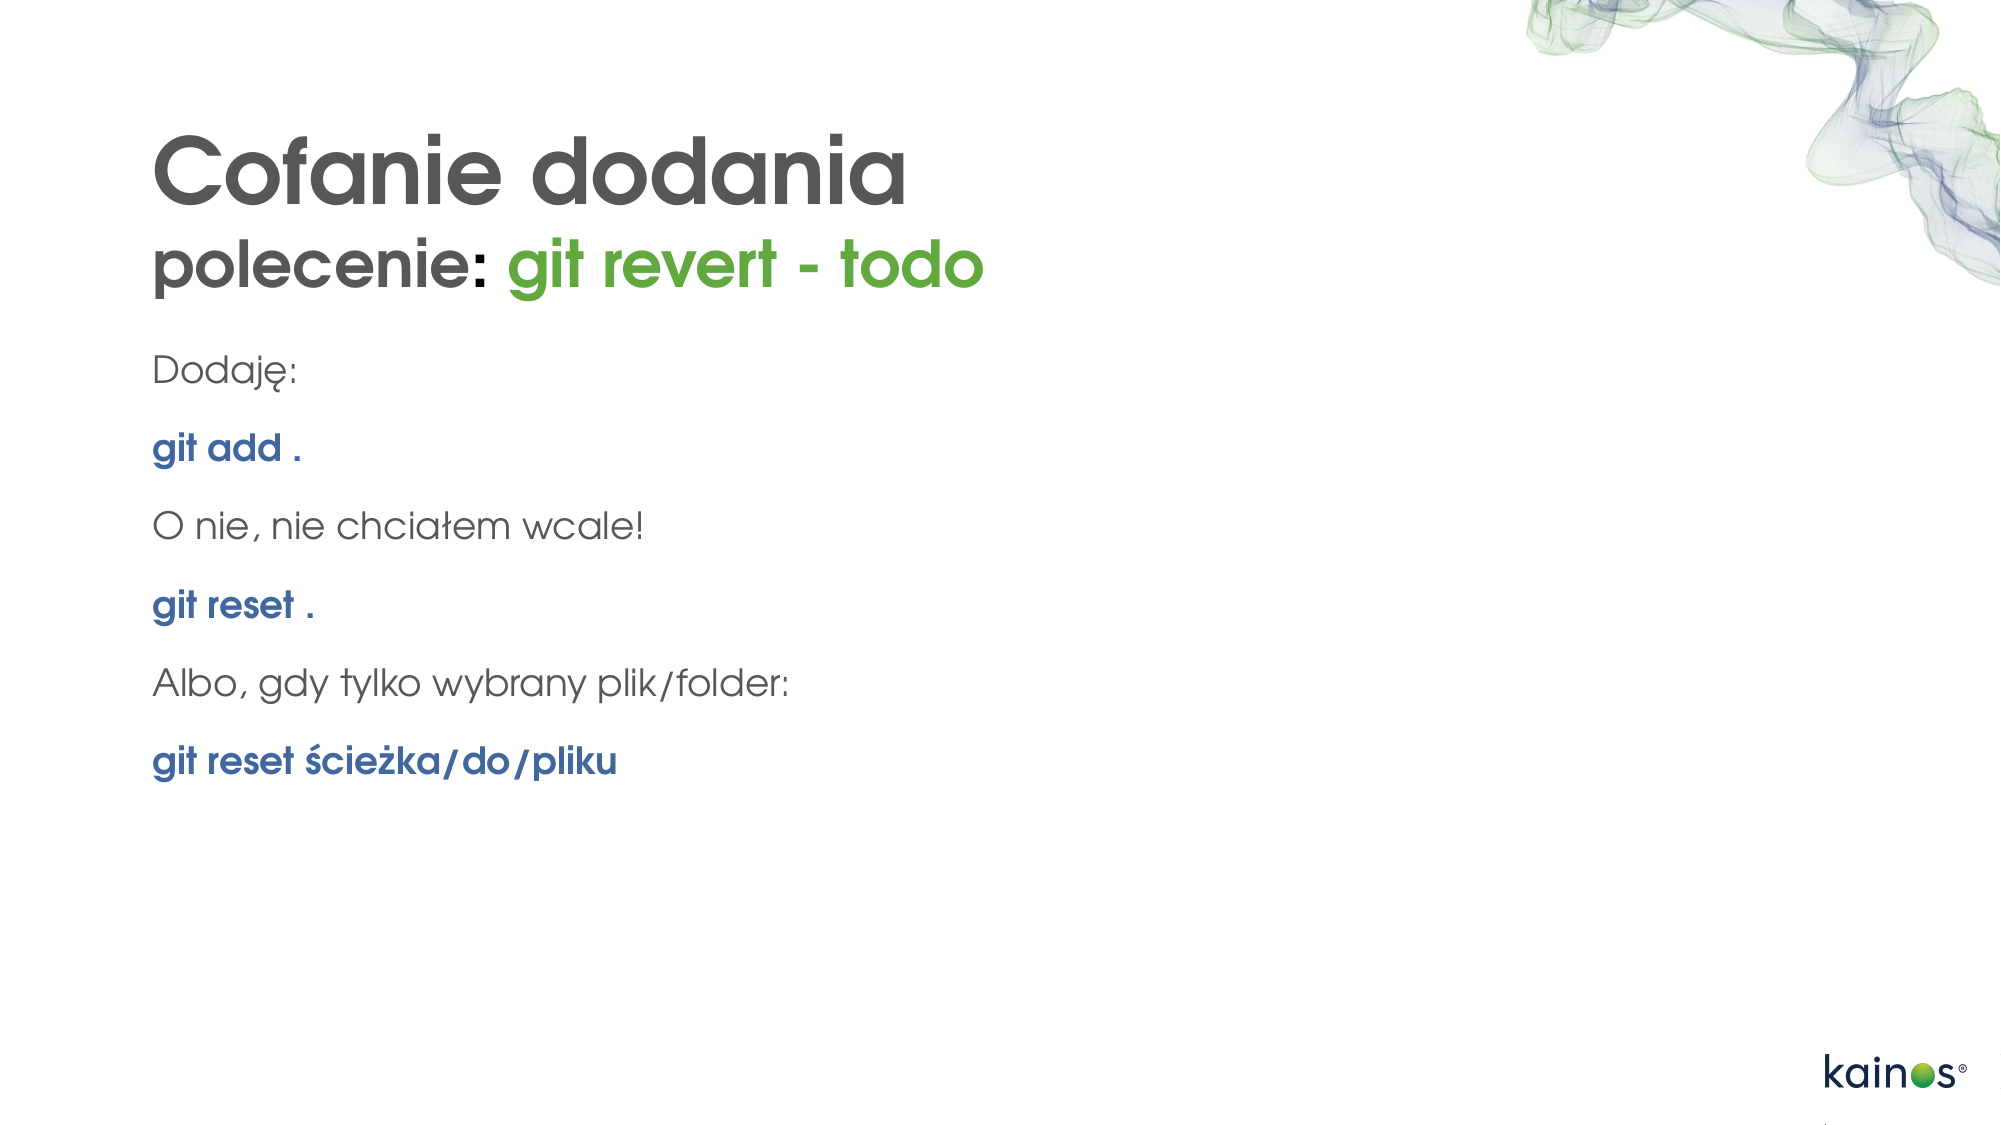

# Cofanie dodania polecenie: git revert - todo
Dodaję:
git add .
O nie, nie chciałem wcale!
git reset .
Albo, gdy tylko wybrany plik/folder:
git reset ścieżka/do/pliku